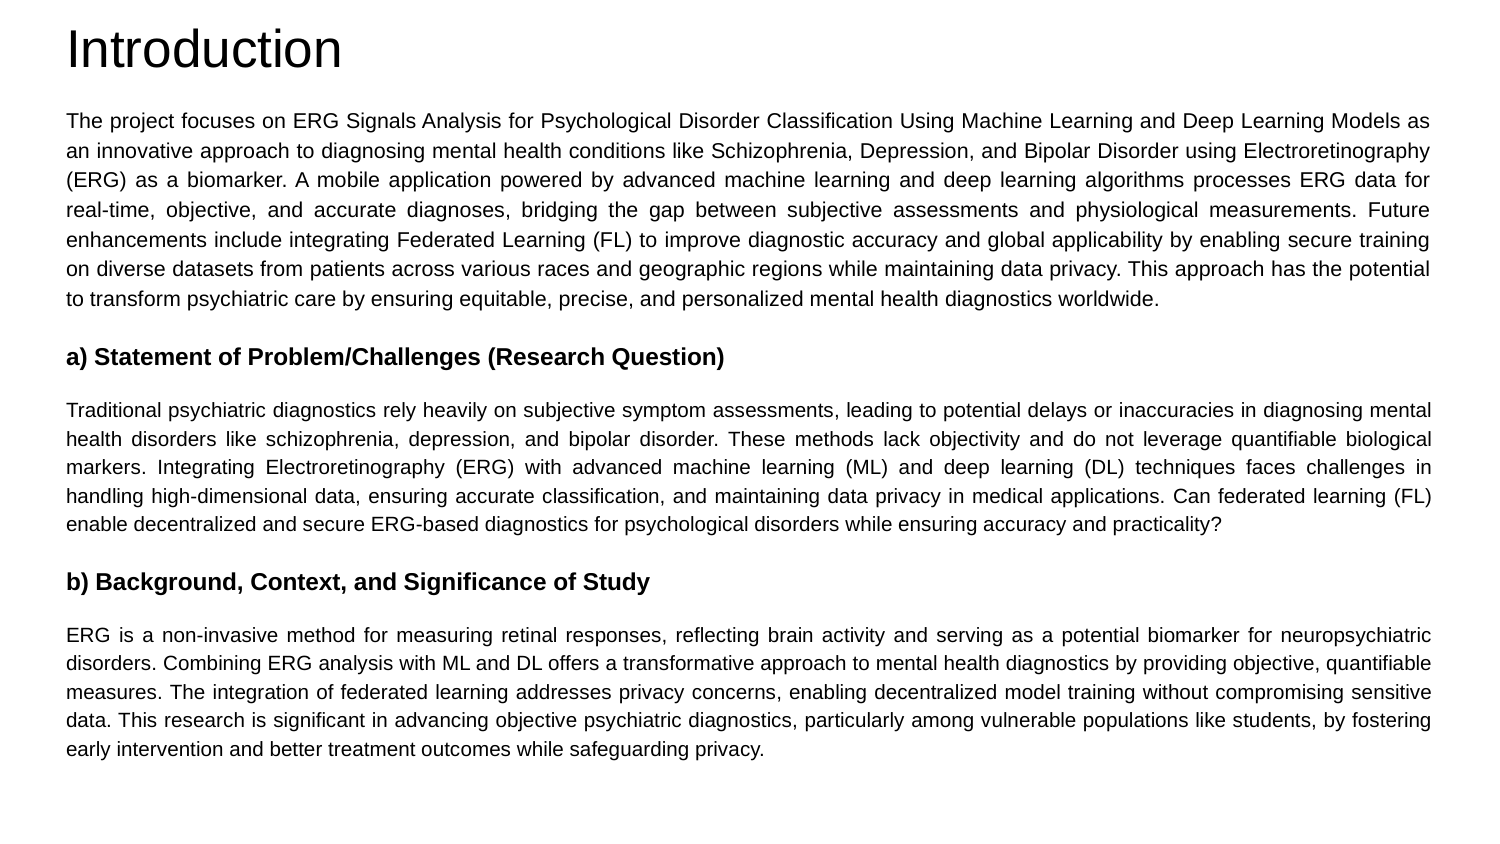

# Introduction
The project focuses on ERG Signals Analysis for Psychological Disorder Classification Using Machine Learning and Deep Learning Models as an innovative approach to diagnosing mental health conditions like Schizophrenia, Depression, and Bipolar Disorder using Electroretinography (ERG) as a biomarker. A mobile application powered by advanced machine learning and deep learning algorithms processes ERG data for real-time, objective, and accurate diagnoses, bridging the gap between subjective assessments and physiological measurements. Future enhancements include integrating Federated Learning (FL) to improve diagnostic accuracy and global applicability by enabling secure training on diverse datasets from patients across various races and geographic regions while maintaining data privacy. This approach has the potential to transform psychiatric care by ensuring equitable, precise, and personalized mental health diagnostics worldwide.
a) Statement of Problem/Challenges (Research Question)
Traditional psychiatric diagnostics rely heavily on subjective symptom assessments, leading to potential delays or inaccuracies in diagnosing mental health disorders like schizophrenia, depression, and bipolar disorder. These methods lack objectivity and do not leverage quantifiable biological markers. Integrating Electroretinography (ERG) with advanced machine learning (ML) and deep learning (DL) techniques faces challenges in handling high-dimensional data, ensuring accurate classification, and maintaining data privacy in medical applications. Can federated learning (FL) enable decentralized and secure ERG-based diagnostics for psychological disorders while ensuring accuracy and practicality?
b) Background, Context, and Significance of Study
ERG is a non-invasive method for measuring retinal responses, reflecting brain activity and serving as a potential biomarker for neuropsychiatric disorders. Combining ERG analysis with ML and DL offers a transformative approach to mental health diagnostics by providing objective, quantifiable measures. The integration of federated learning addresses privacy concerns, enabling decentralized model training without compromising sensitive data. This research is significant in advancing objective psychiatric diagnostics, particularly among vulnerable populations like students, by fostering early intervention and better treatment outcomes while safeguarding privacy.